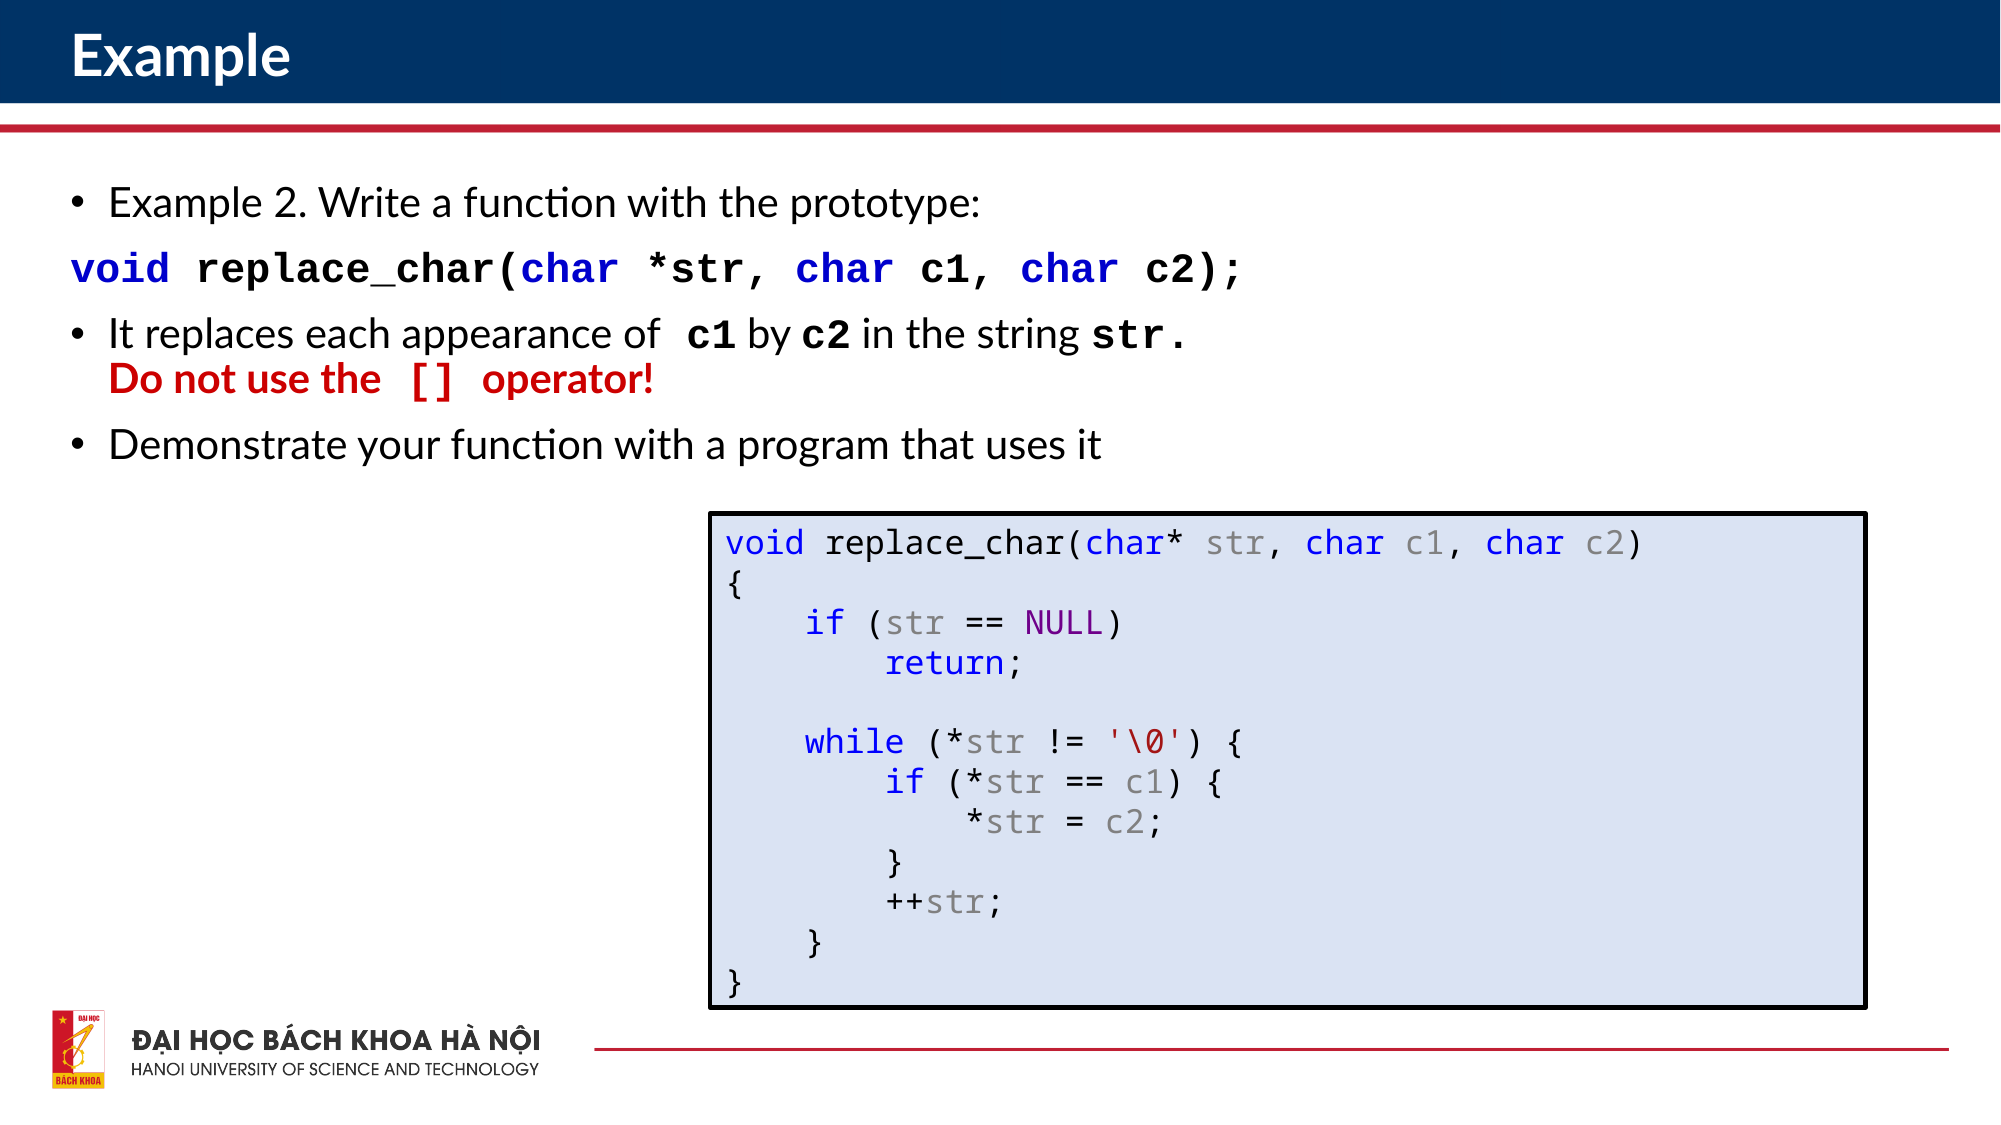

# Example
Example 2. Write a function with the prototype:
void replace_char(char *str, char c1, char c2);
It replaces each appearance of c1 by c2 in the string str.
Do not use the [] operator!
Demonstrate your function with a program that uses it

void replace_char(char* str, char c1, char c2)
{
    if (str == NULL)
        return;

    while (*str != '\0') {
        if (*str == c1) {
            *str = c2;
        }
        ++str;
    }
}